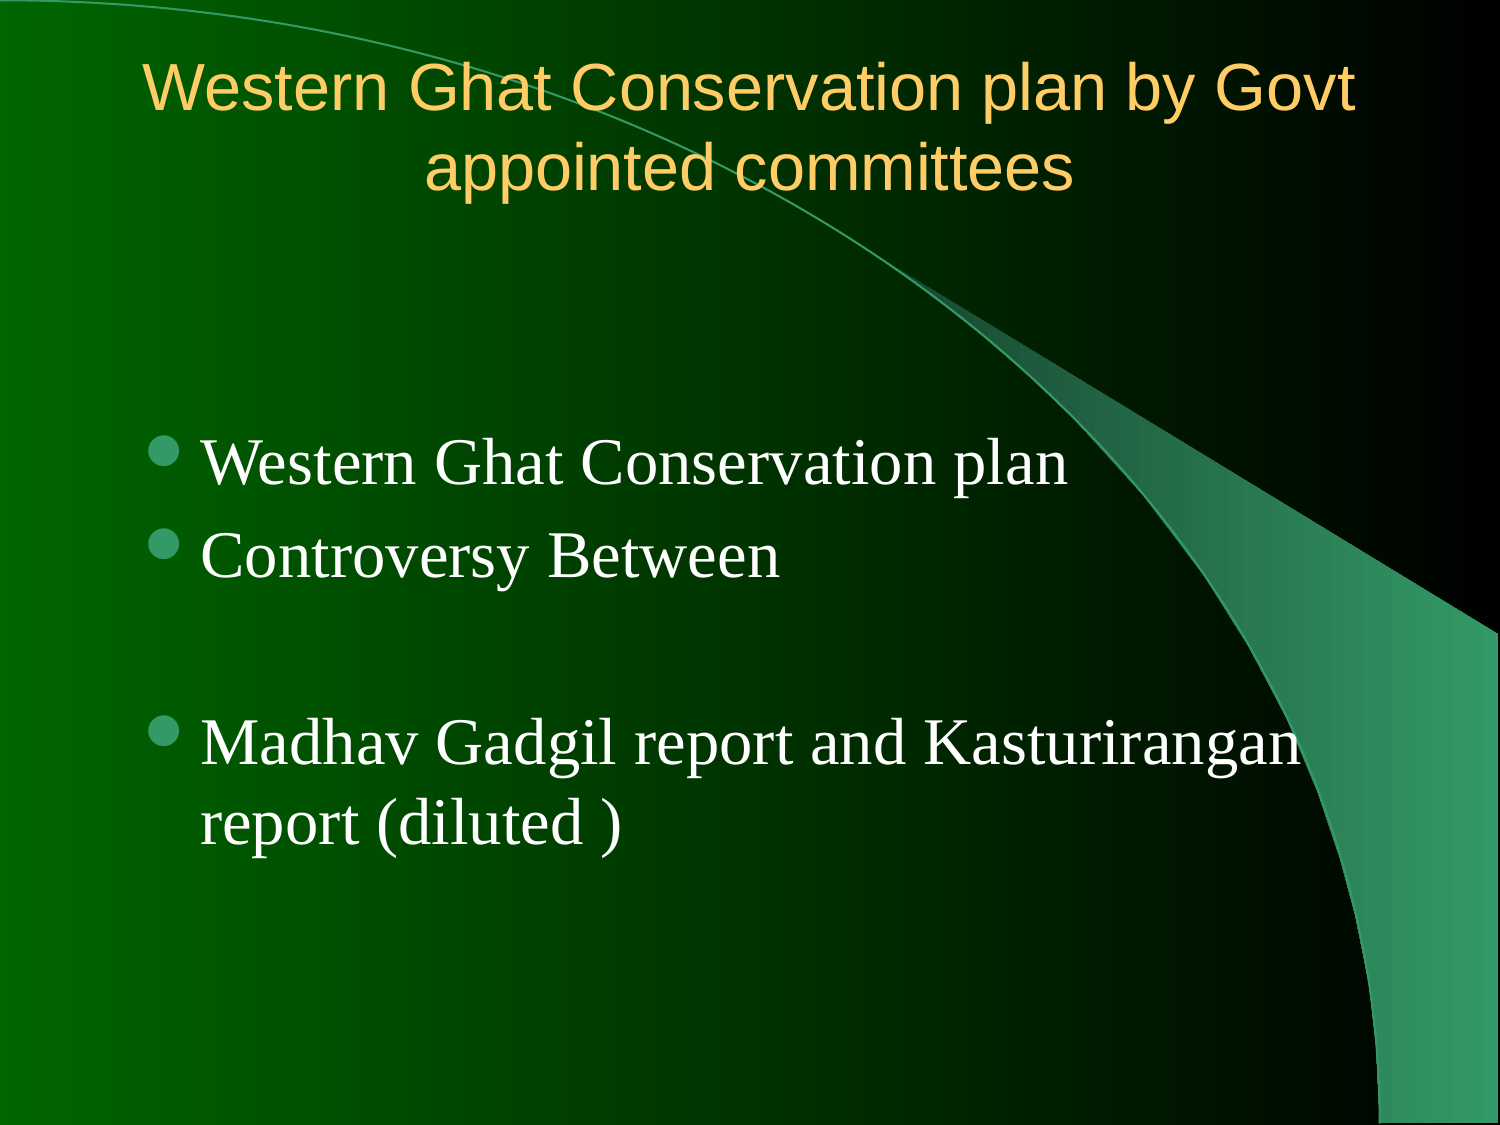

# Western Ghat Conservation plan by Govt appointed committees
Western Ghat Conservation plan
Controversy Between

Madhav Gadgil report and Kasturirangan report (diluted )